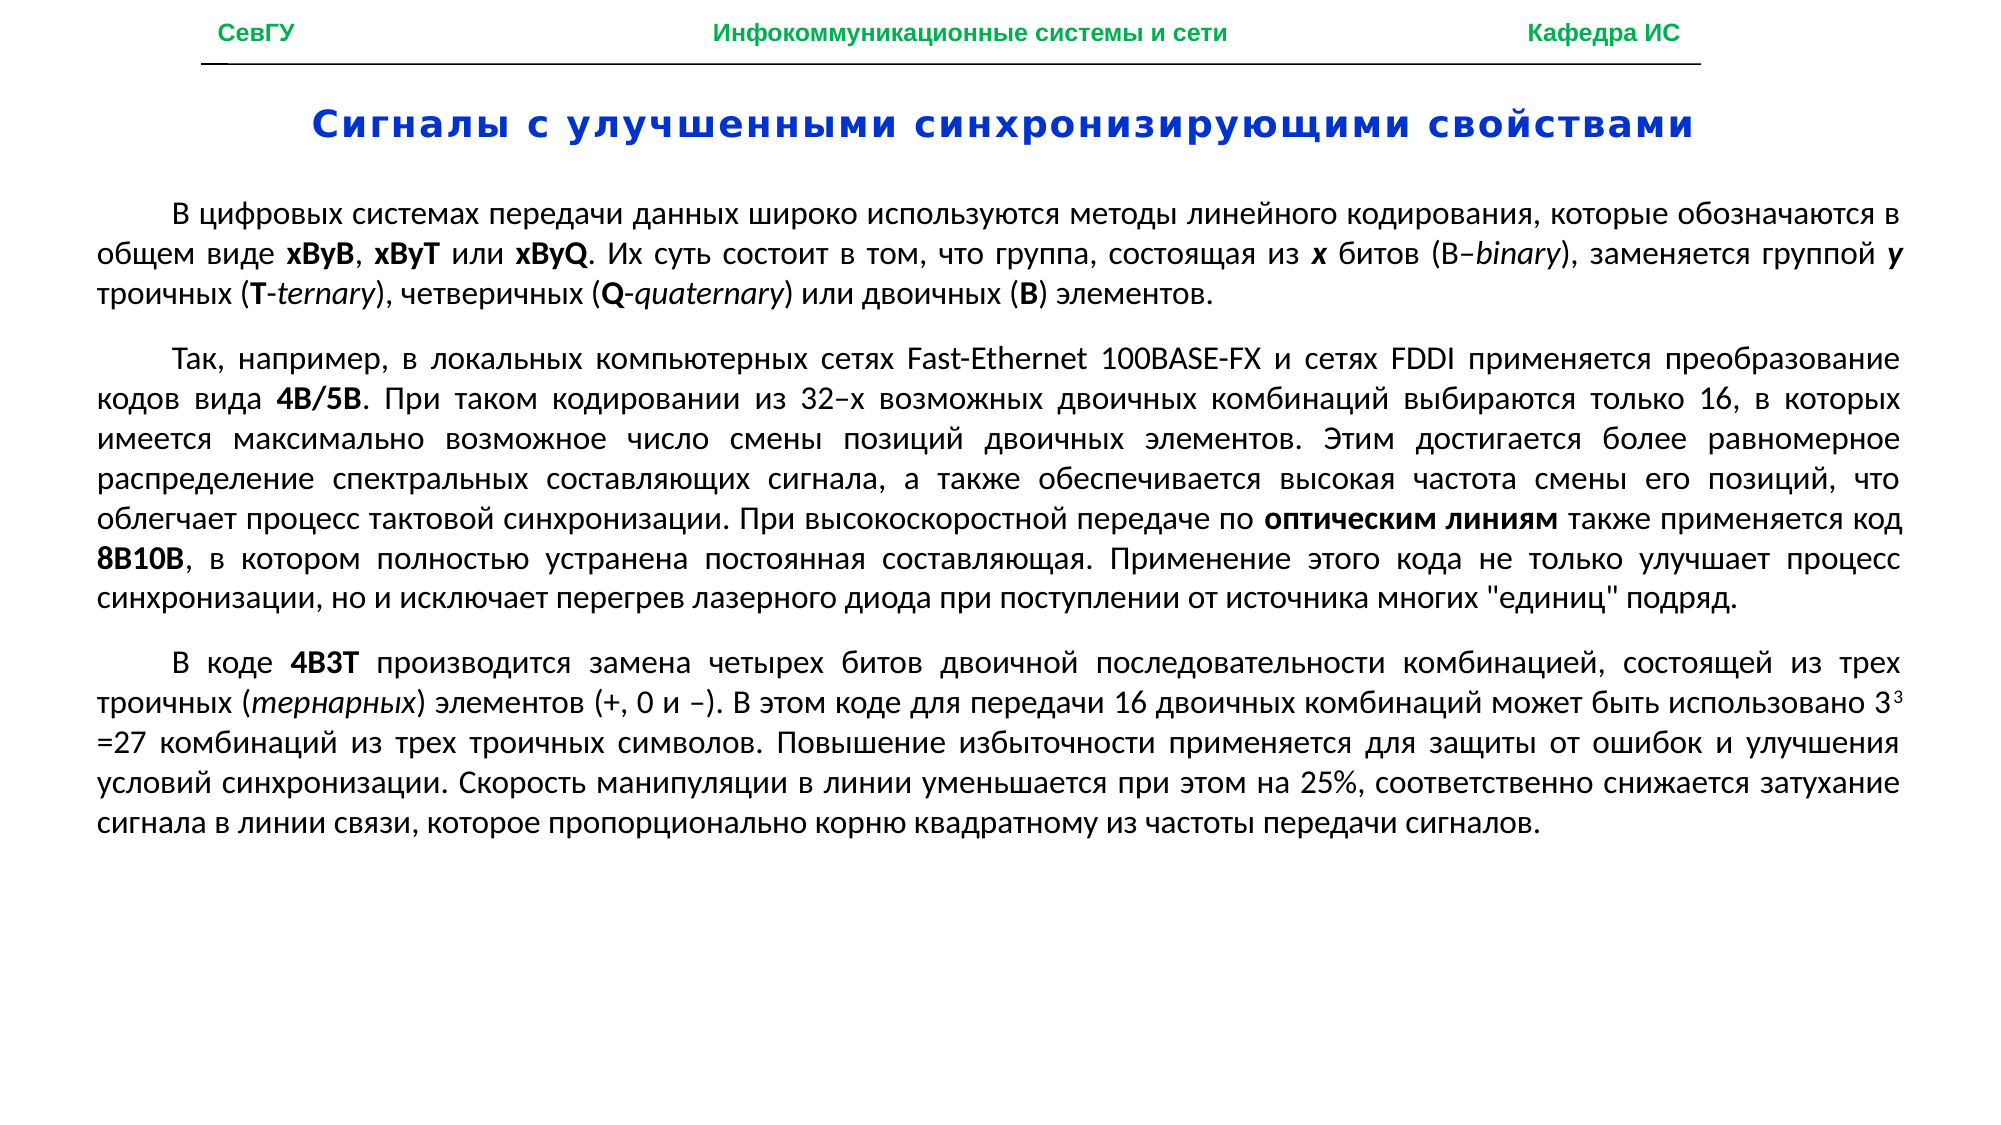

СевГУ                                                            Инфокоммуникационные системы и сети                                           Кафедра ИС

Сигналы с улучшенными синхронизирующими свойствами
В цифровых системах передачи данных широко используются методы линейного кодирования, которые обозначаются в общем виде хВуВ, хВуТ или xByQ. Их суть состоит в том, что группа, состоящая из х битов (В–binary), заменяется группой у троичных (Т-ternary), четверичных (Q-quaternary) или двоичных (В) элементов.
Так, например, в локальных компьютерных сетях Fast-Ethernet 100BASE-FX и сетях FDDI применяется преобразование кодов вида 4В/5В. При таком кодировании из 32–х возможных двоичных комбинаций выбираются только 16, в которых имеется максимально возможное число смены позиций двоичных элементов. Этим достигается более равномерное распределение спектральных составляющих сигнала, а также обеспечивается высокая частота смены его позиций, что облегчает процесс тактовой синхронизации. При высокоскоростной передаче по оптическим линиям также применяется код 8В10В, в котором полностью устранена постоянная составляющая. Применение этого кода не только улучшает процесс синхронизации, но и исключает перегрев лазерного диода при поступлении от источника многих "единиц" подряд.
В коде 4В3Т производится замена четырех битов двоичной последовательности комбинацией, состоящей из трех троичных (тернарных) элементов (+, 0 и –). В этом коде для передачи 16 двоичных комбинаций может быть использовано 33 =27 комбинаций из трех троичных символов. Повышение избыточности применяется для защиты от ошибок и улучшения условий синхронизации. Скорость манипуляции в линии уменьшается при этом на 25%, соответственно снижается затухание сигнала в линии связи, которое пропорционально корню квадратному из частоты передачи сигналов.